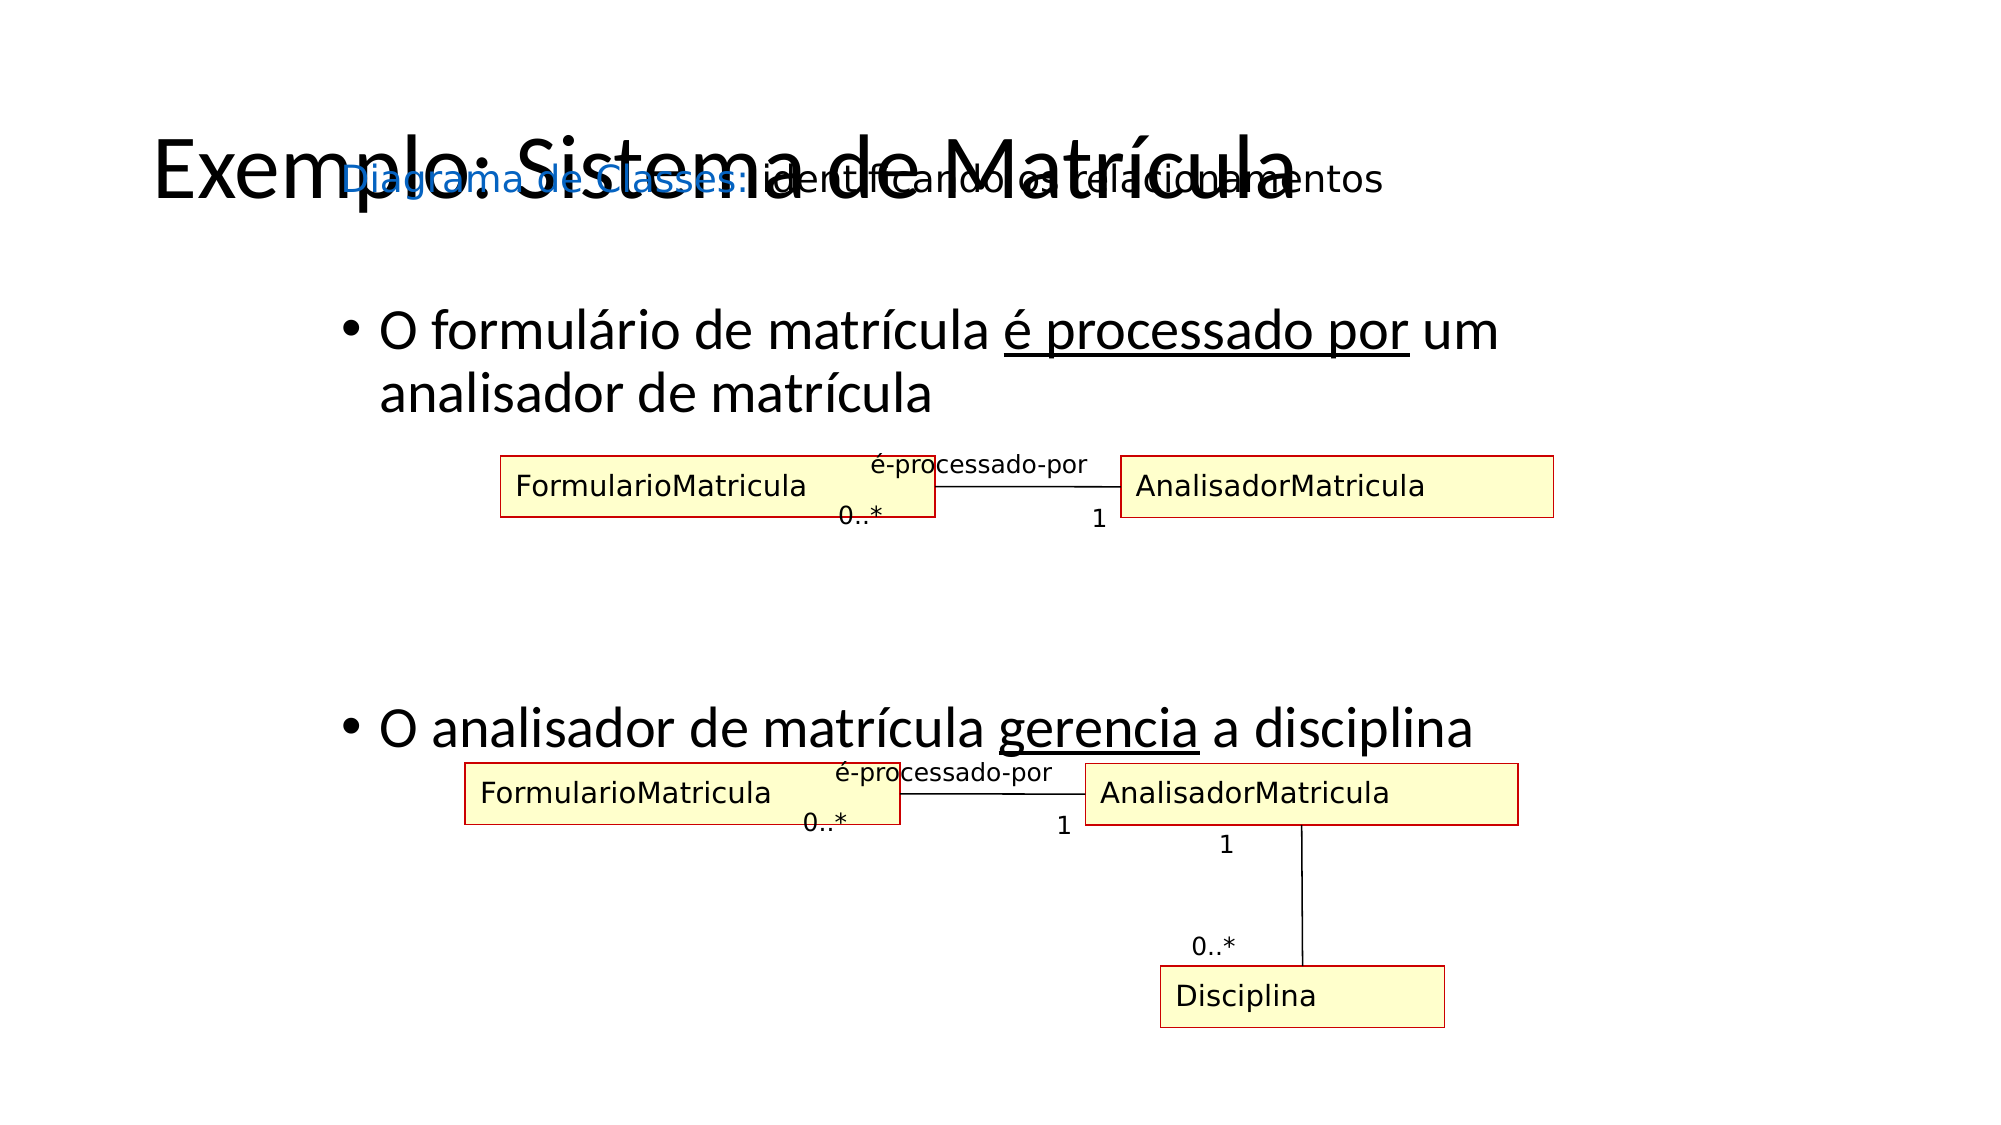

# Exemplo: Sistema de Matrícula
Diagrama de Classes: identificando os relacionamentos
O formulário de matrícula é processado por um analisador de matrícula

O analisador de matrícula gerencia a disciplina

é-processado-por
FormularioMatricula
AnalisadorMatricula
0..*
1
é-processado-por
FormularioMatricula
AnalisadorMatricula
0..*
1
1
0..*
Disciplina